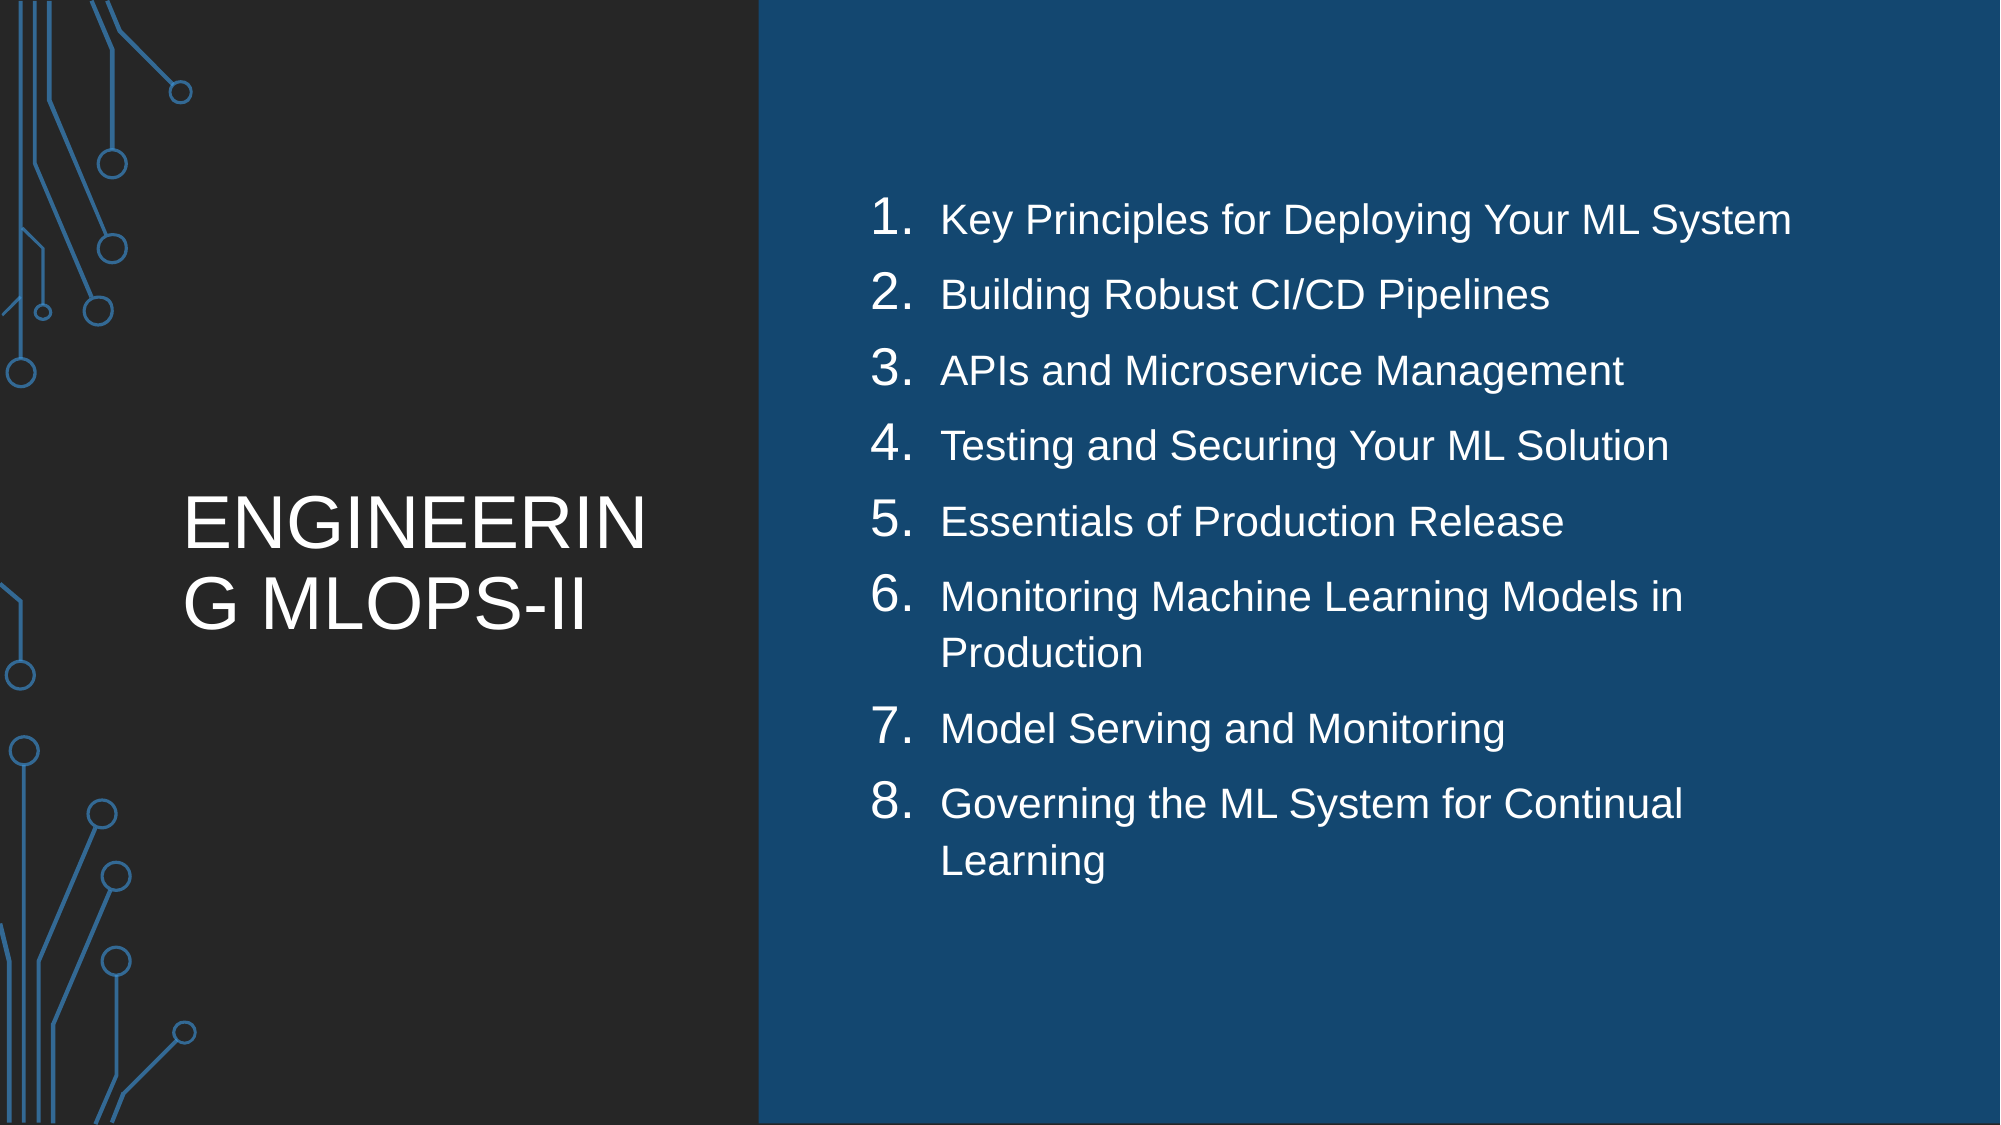

# Engineering MLOps-II
Key Principles for Deploying Your ML System
Building Robust CI/CD Pipelines
APIs and Microservice Management
Testing and Securing Your ML Solution
Essentials of Production Release
Monitoring Machine Learning Models in Production
Model Serving and Monitoring
Governing the ML System for Continual Learning